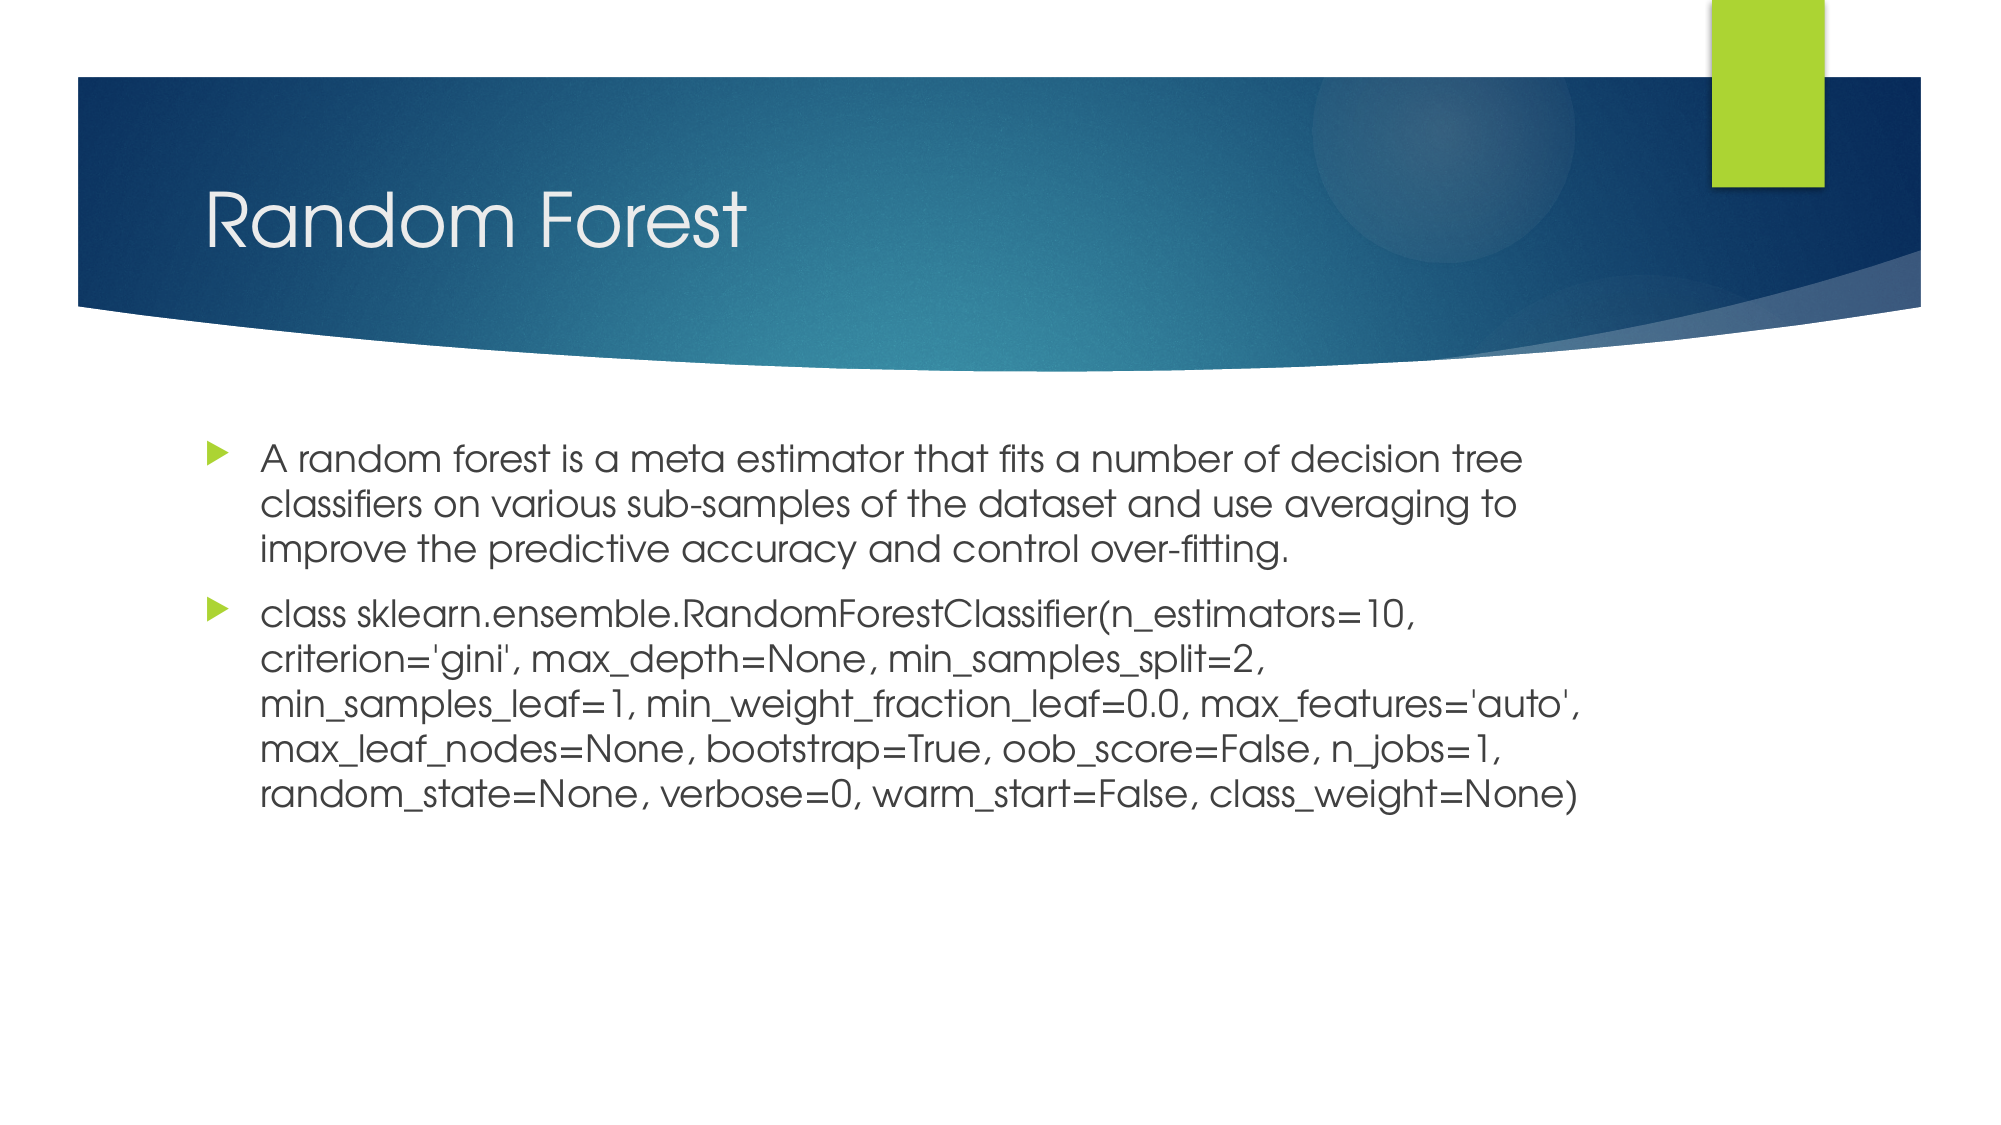

# Random Forest
A random forest is a meta estimator that fits a number of decision tree classifiers on various sub-samples of the dataset and use averaging to improve the predictive accuracy and control over-fitting.
class sklearn.ensemble.RandomForestClassifier(n_estimators=10, criterion='gini', max_depth=None, min_samples_split=2, min_samples_leaf=1, min_weight_fraction_leaf=0.0, max_features='auto', max_leaf_nodes=None, bootstrap=True, oob_score=False, n_jobs=1, random_state=None, verbose=0, warm_start=False, class_weight=None)